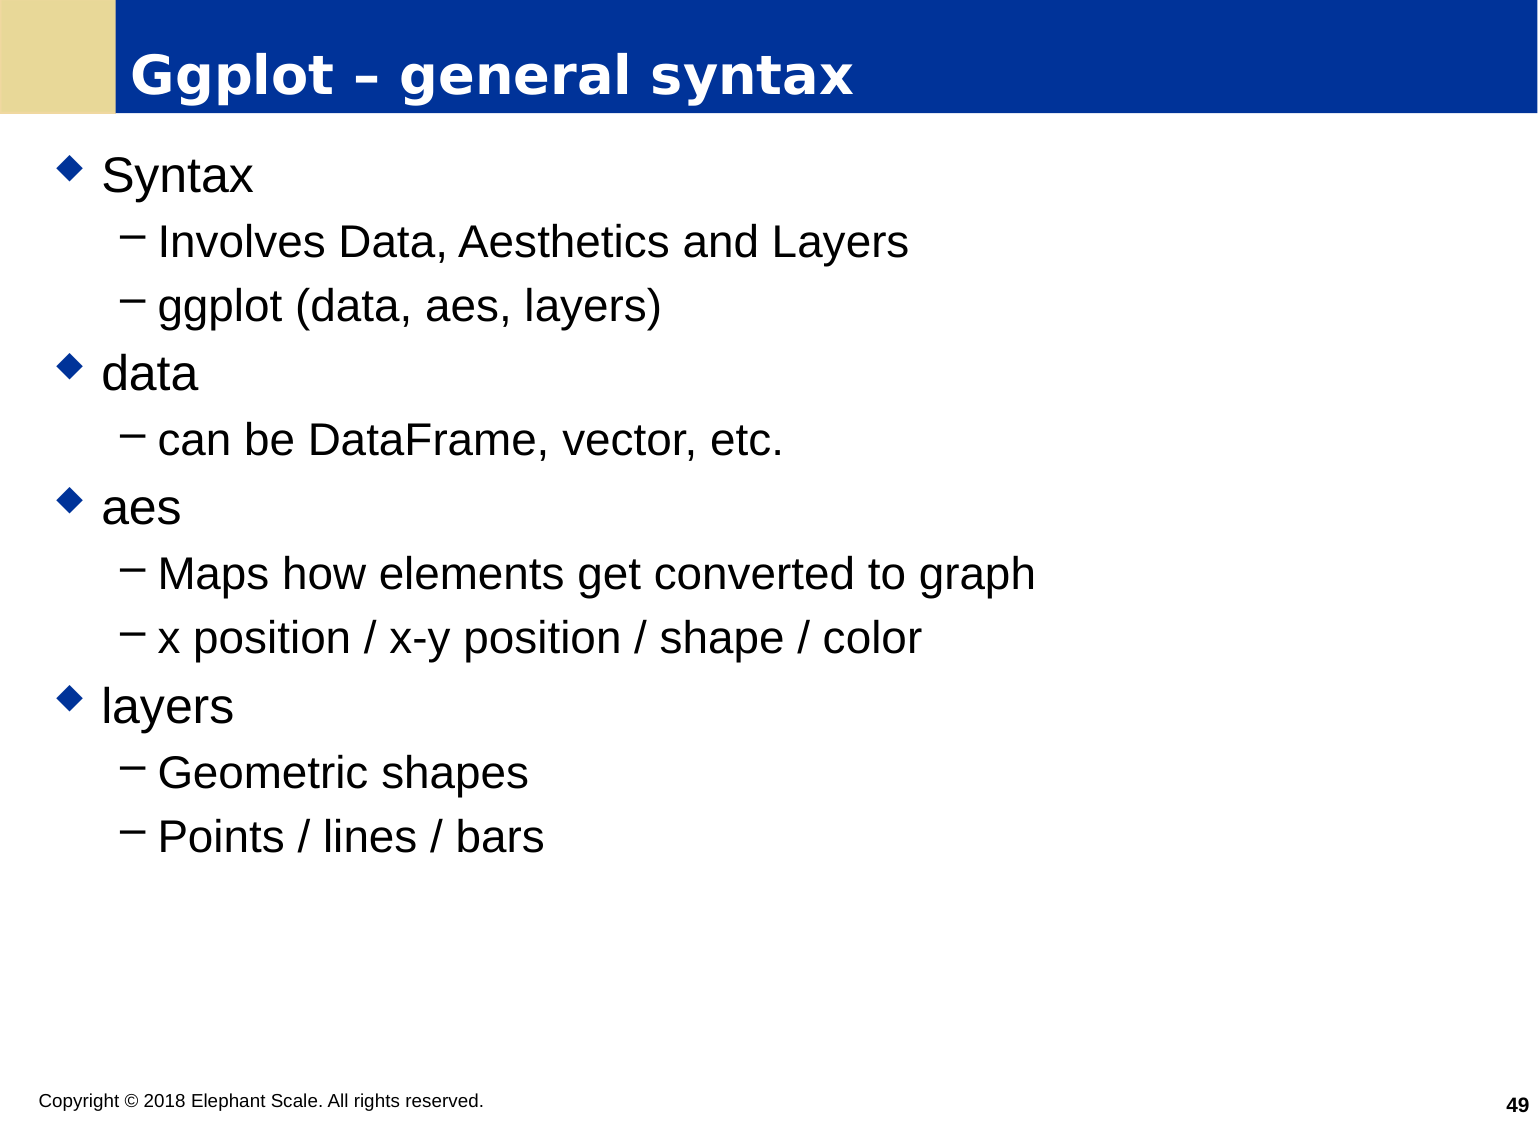

# Ggplot – general syntax
Syntax
Involves Data, Aesthetics and Layers
ggplot (data, aes, layers)
data
can be DataFrame, vector, etc.
aes
Maps how elements get converted to graph
x position / x-y position / shape / color
layers
Geometric shapes
Points / lines / bars
49
Copyright © 2018 Elephant Scale. All rights reserved.